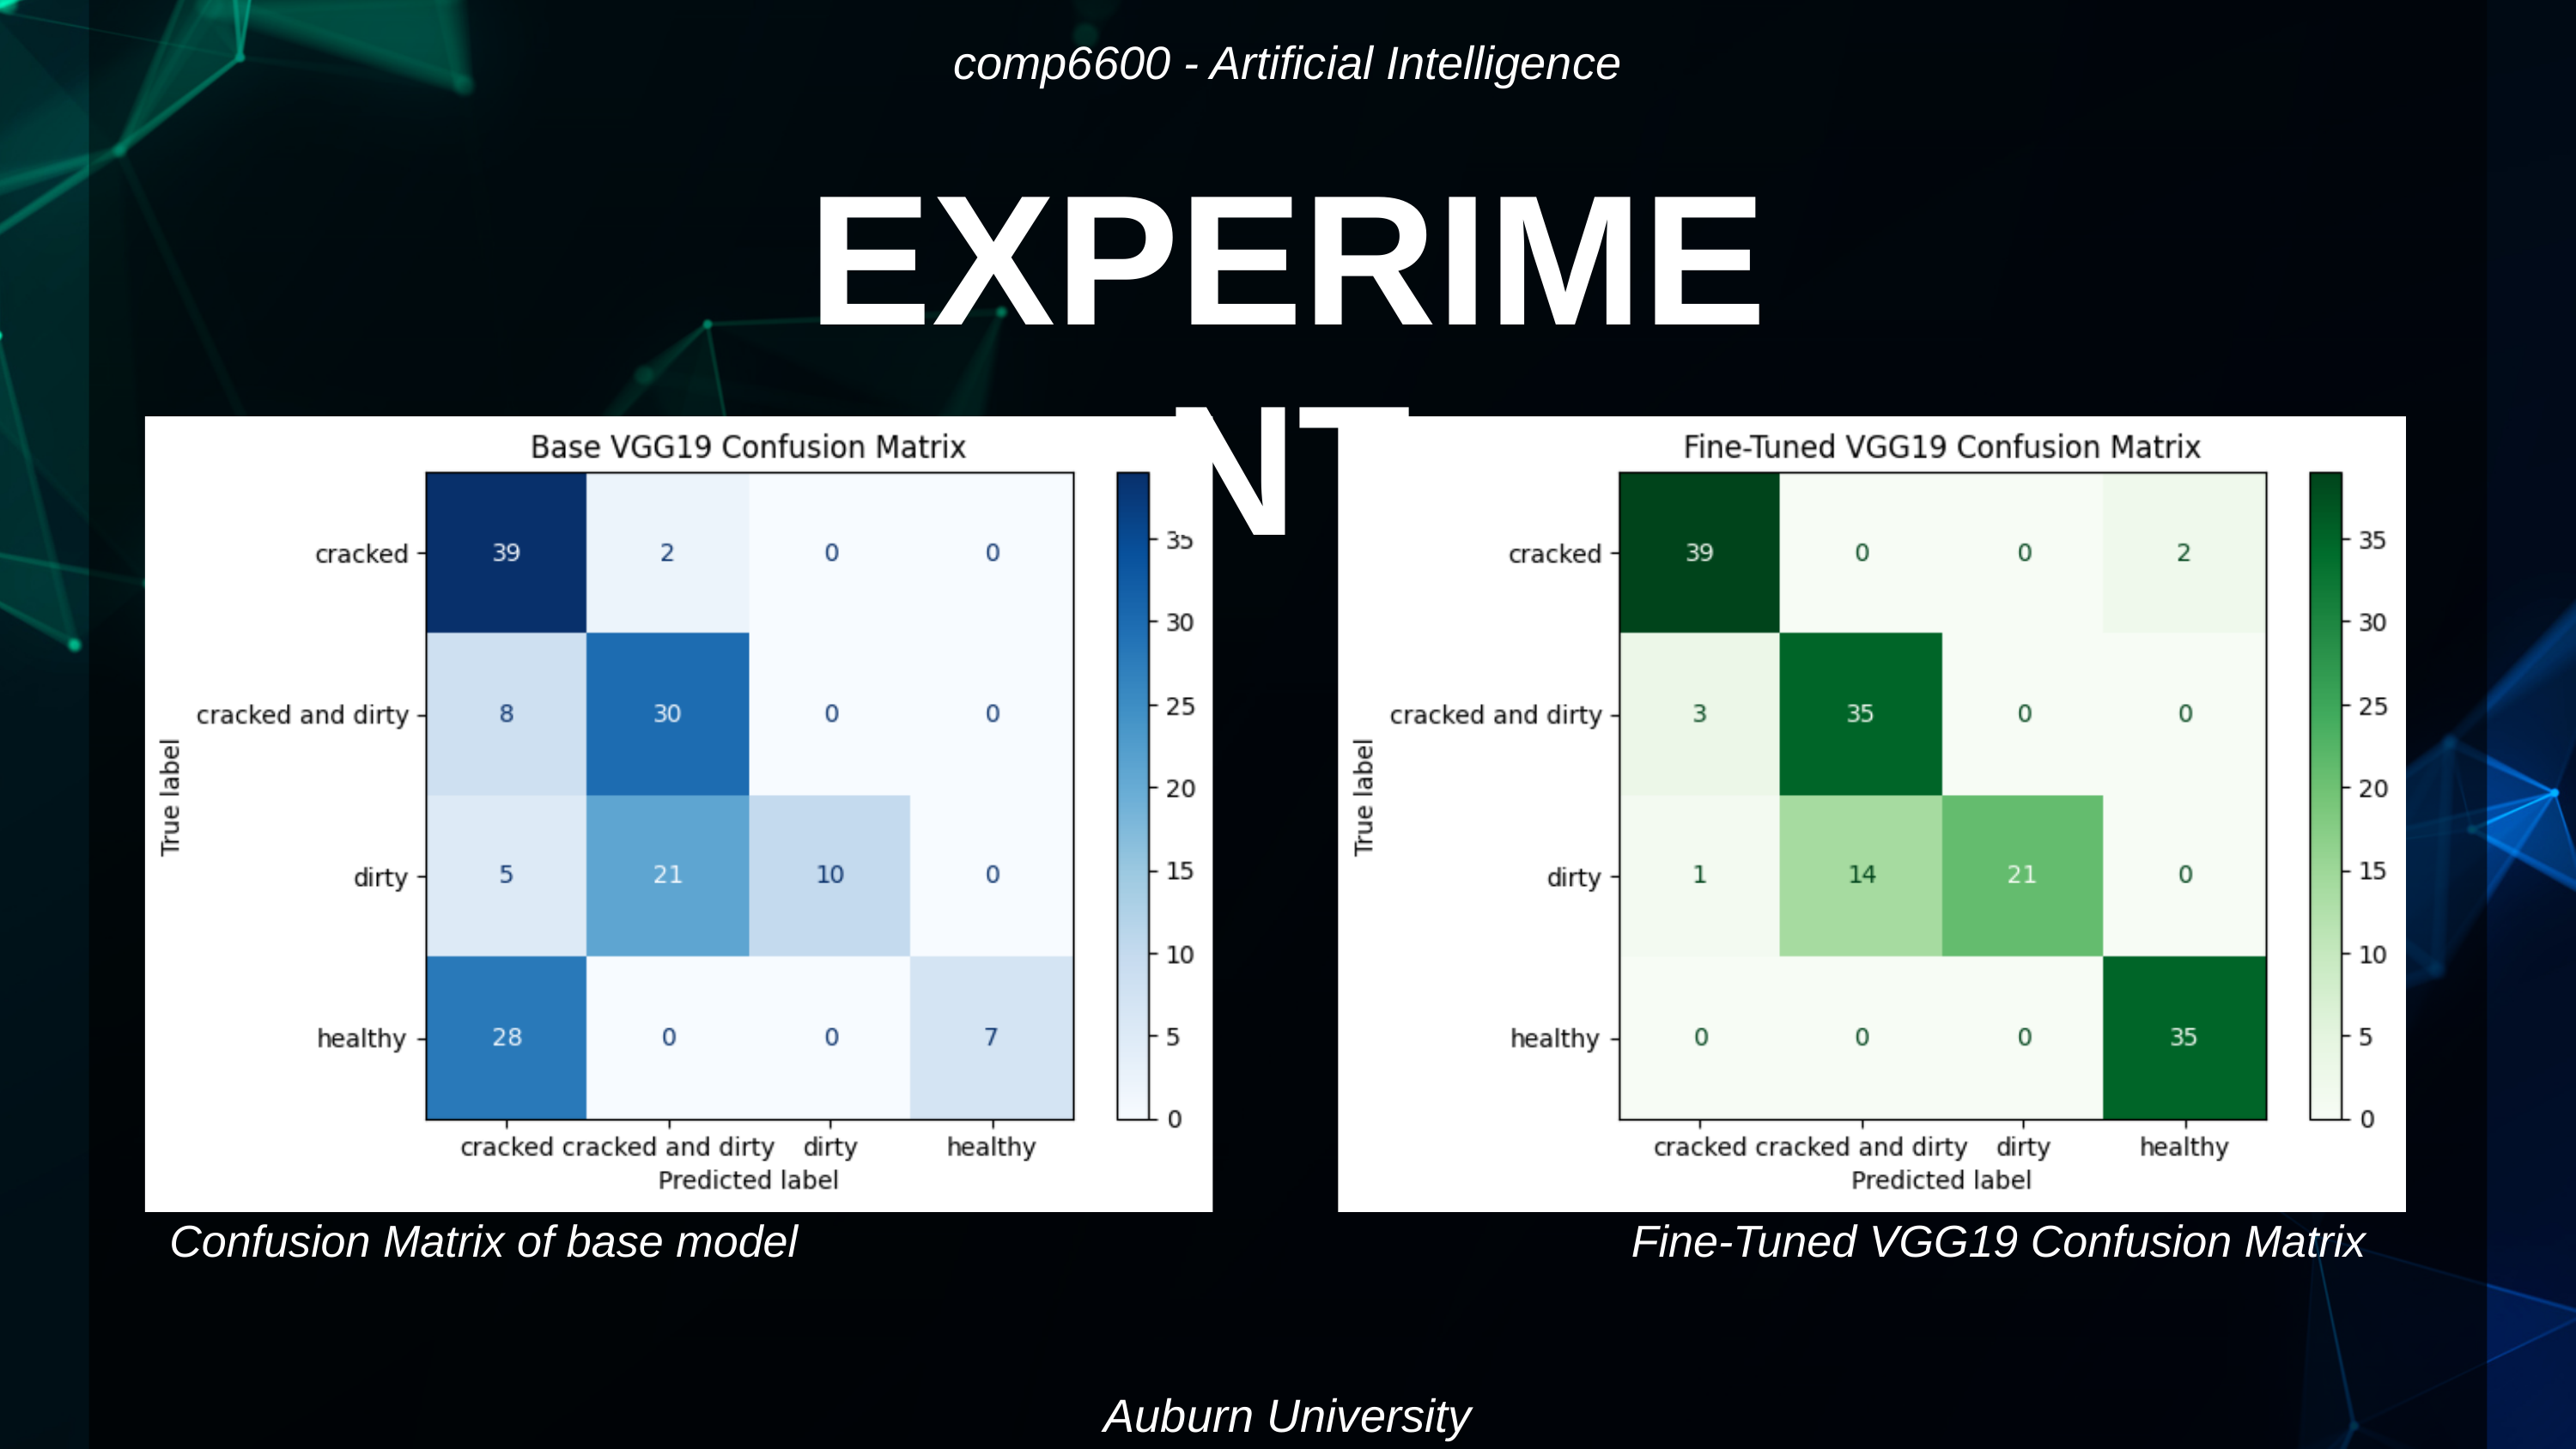

comp6600 - Artificial Intelligence
EXPERIMENT

Confusion Matrix of base model
Fine-Tuned VGG19 Confusion Matrix
Auburn University